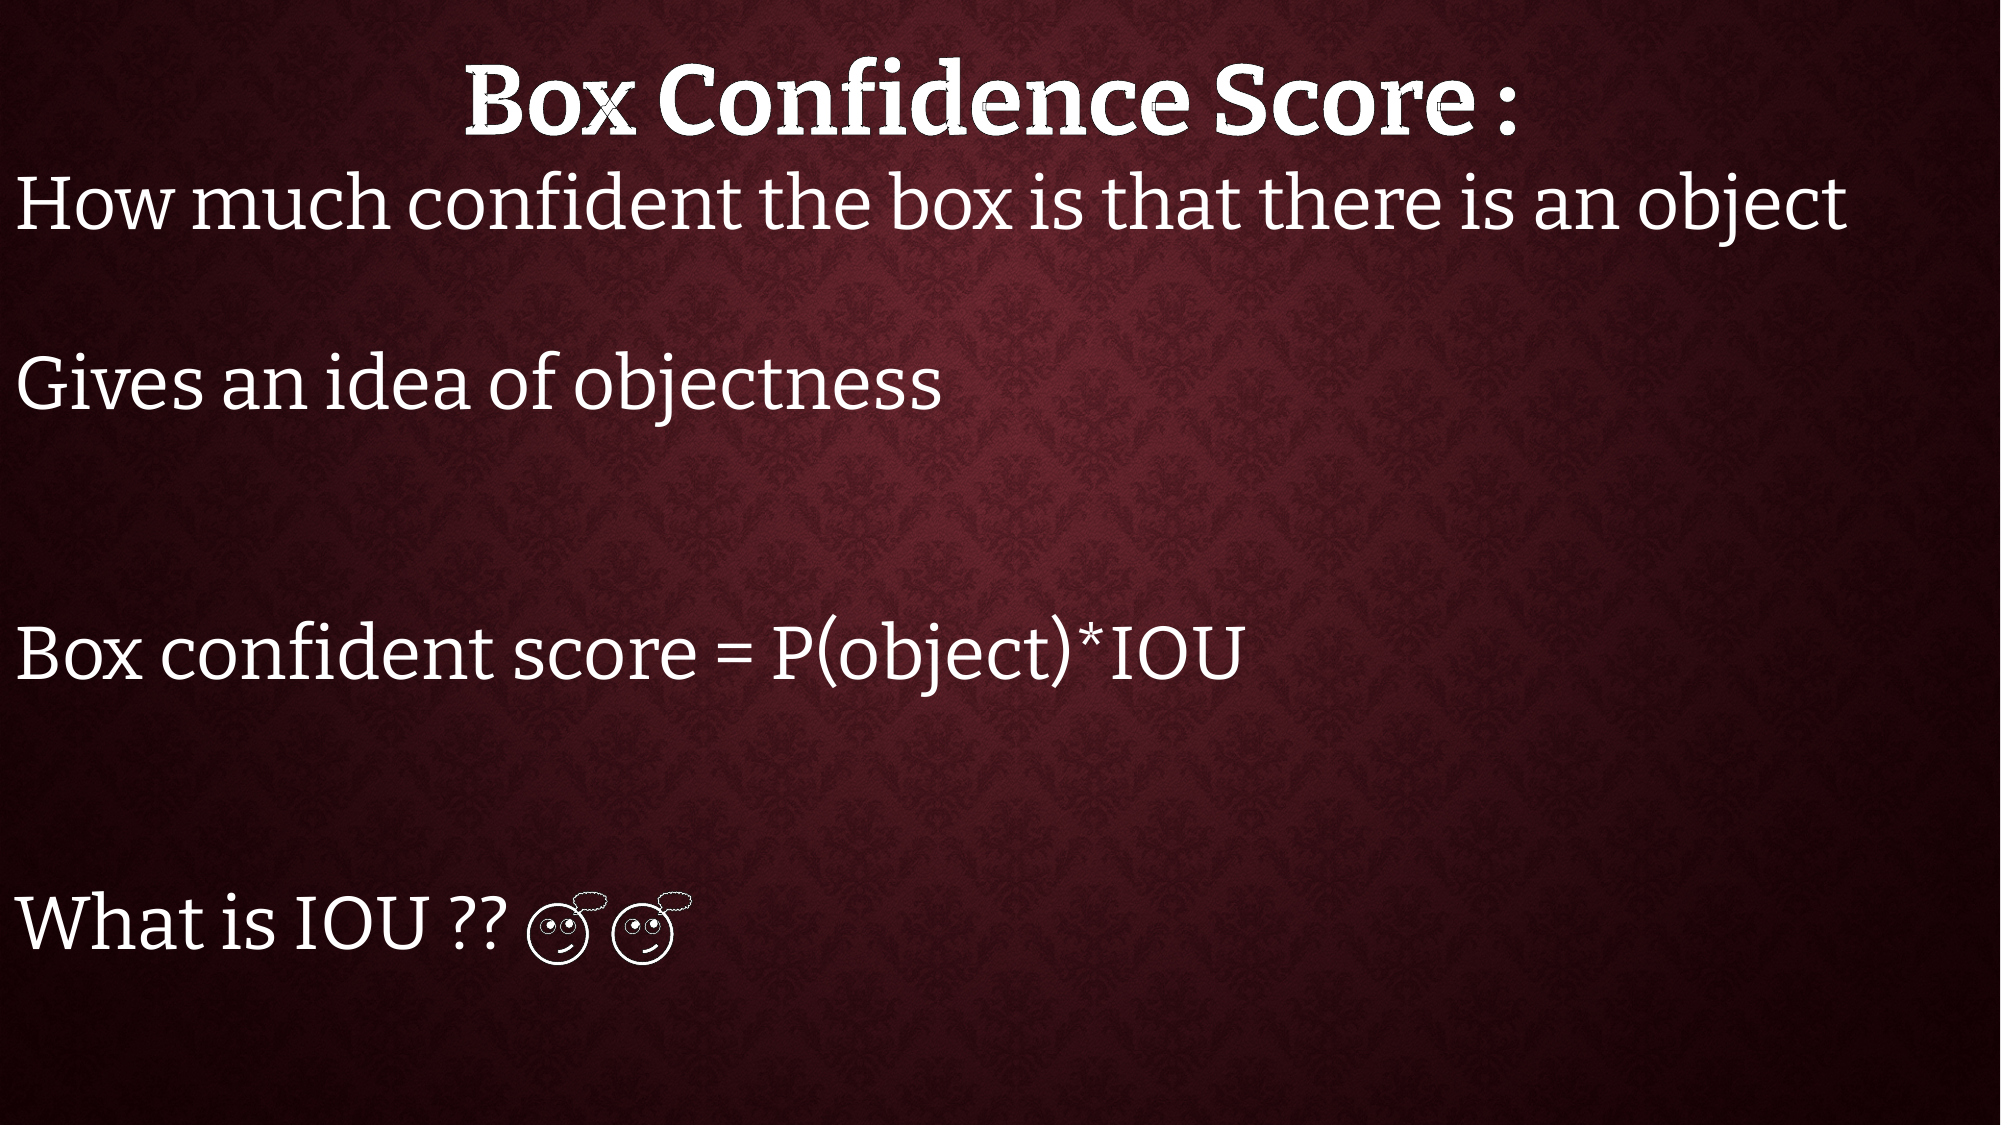

Box Confidence Score :
How much confident the box is that there is an object

Gives an idea of objectness

Box confident score = P(object)*IOU

What is IOU ?? 🤔🤔